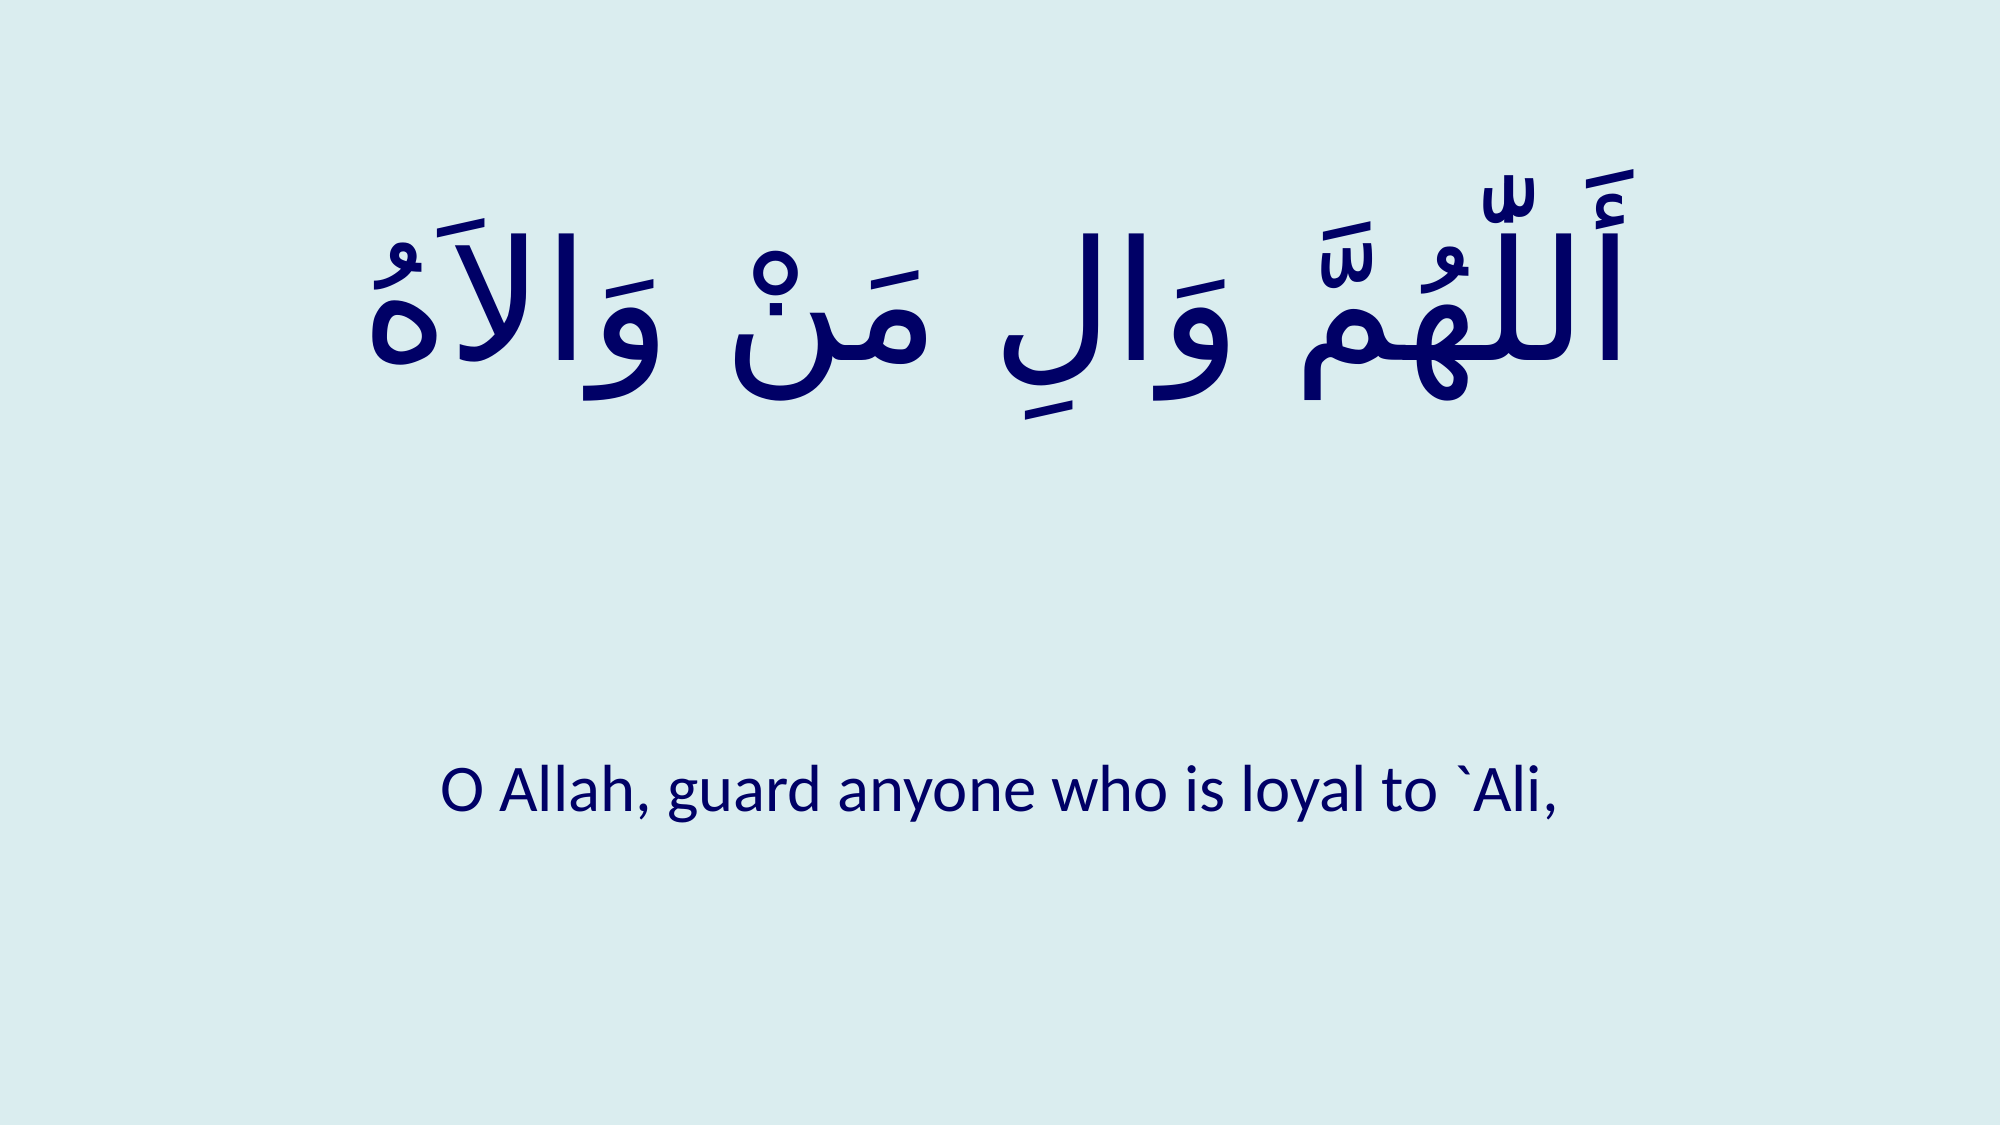

# أَللّٰهُمَّ وَالِ مَنْ وَالاَهُ
O Allah, guard anyone who is loyal to `Ali,